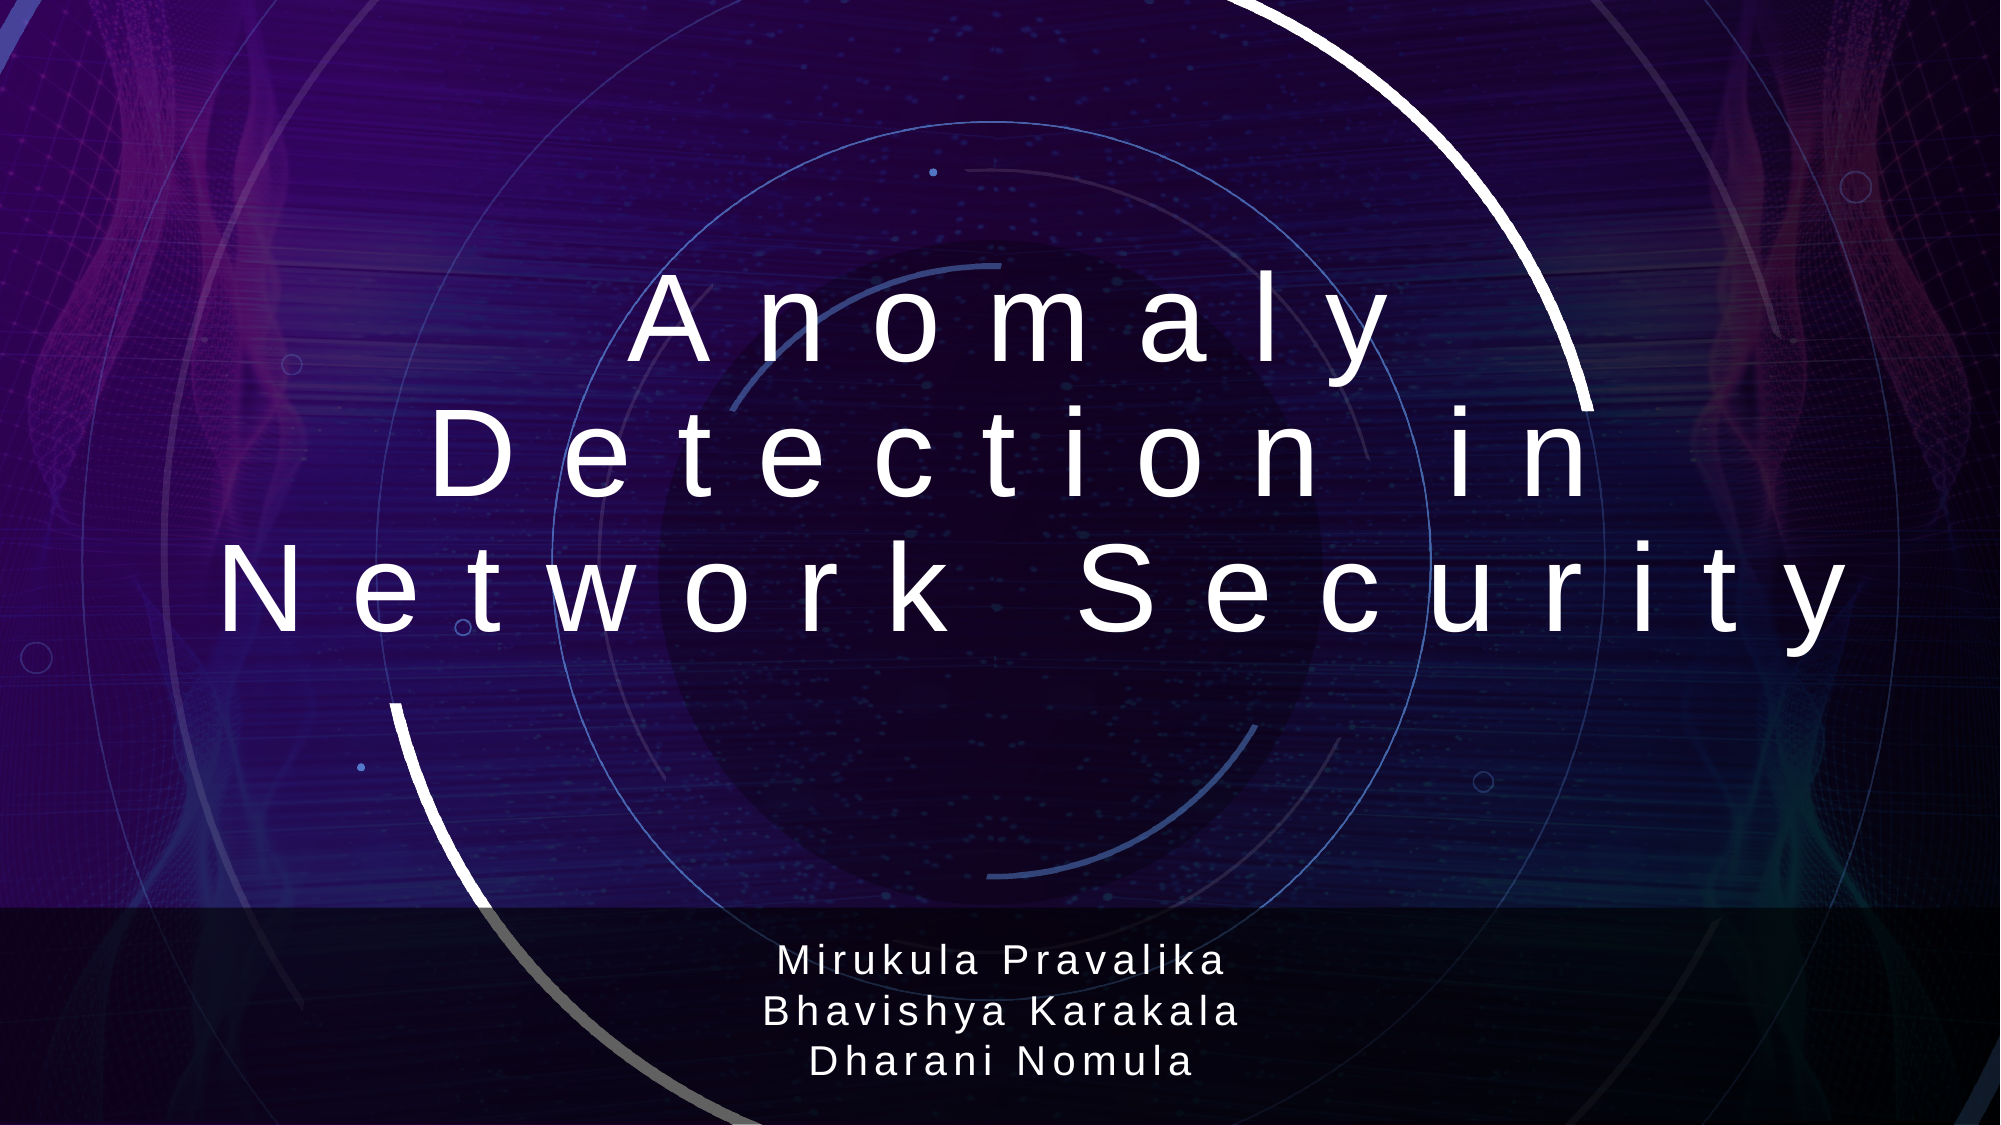

# Anomaly Detection in Network Security
Mirukula Pravalika
Bhavishya Karakala
Dharani Nomula